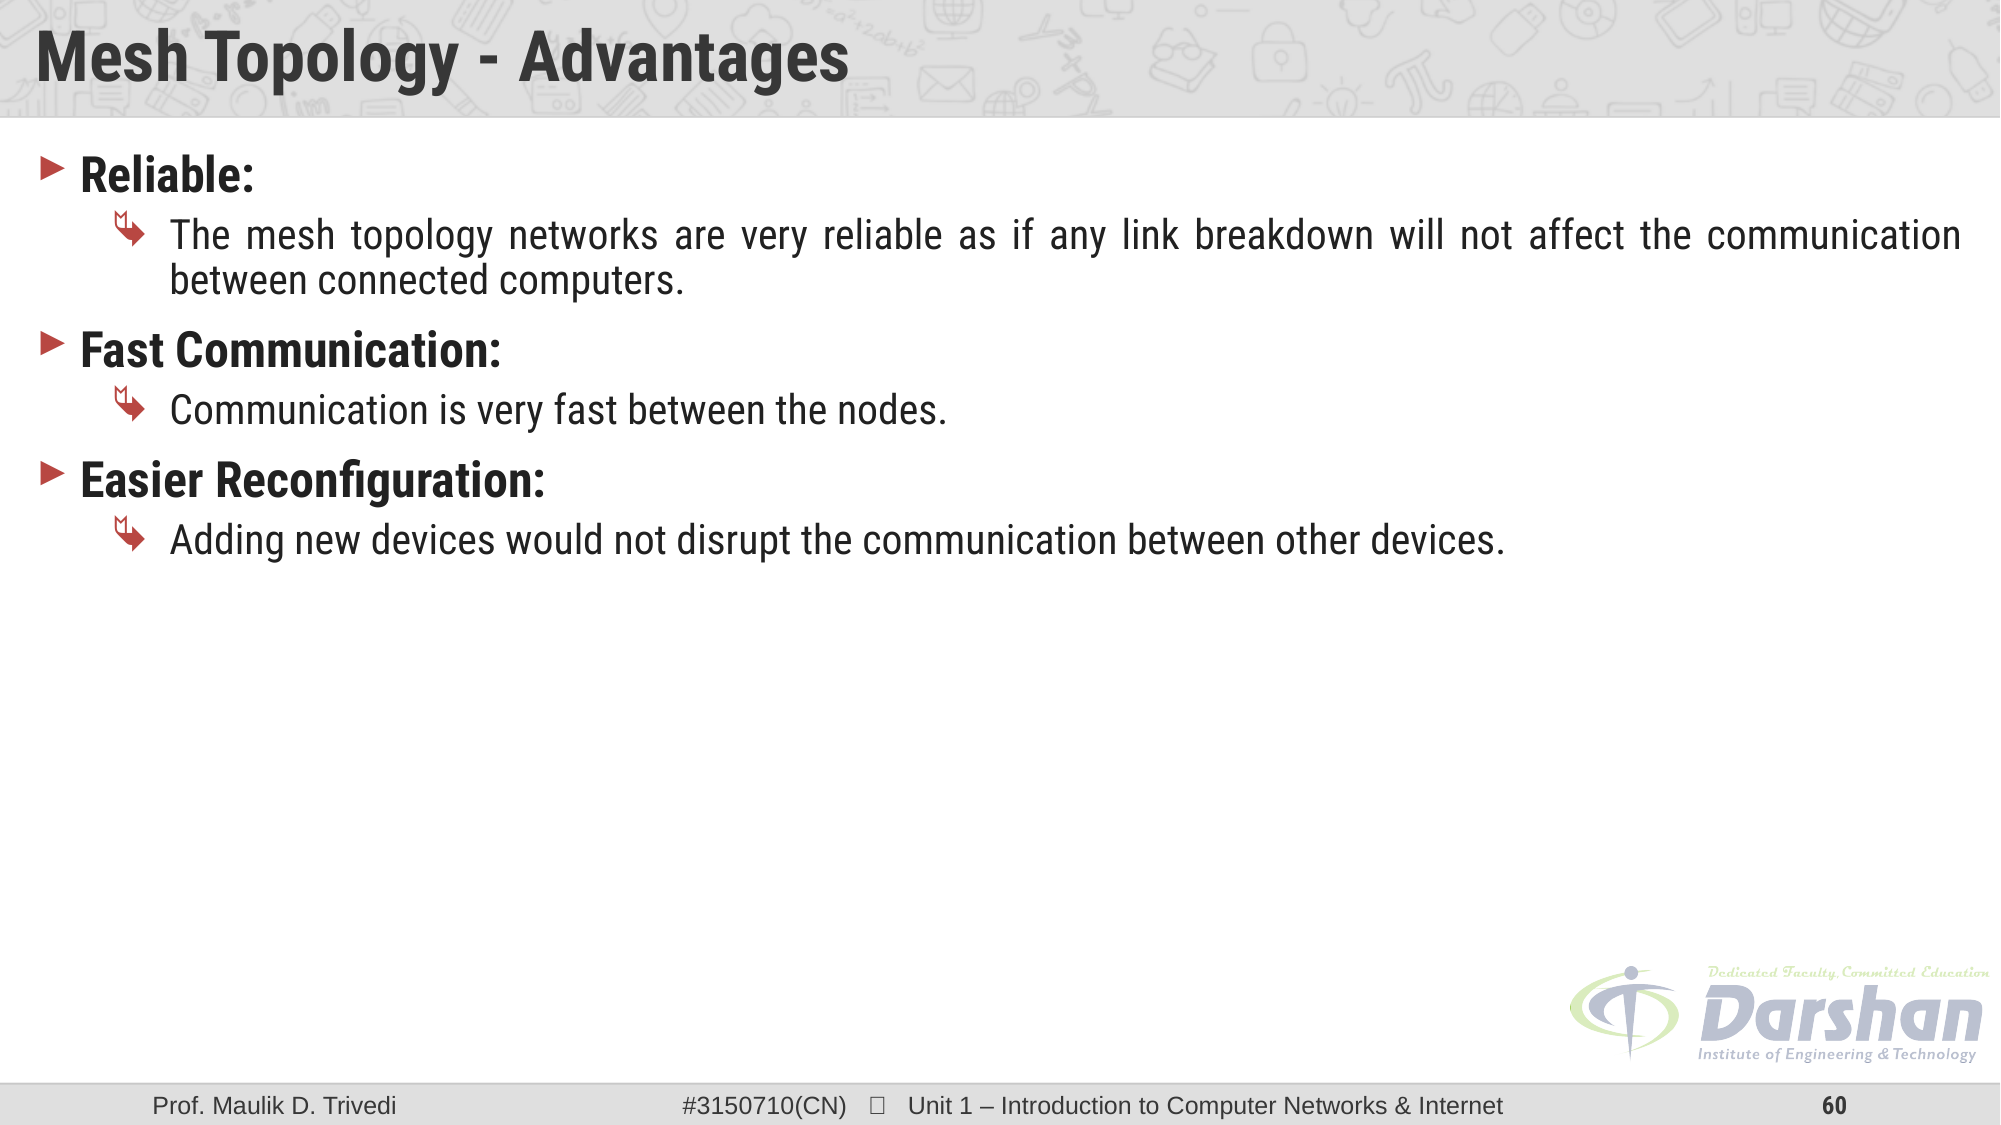

# Mesh Topology - Advantages
Reliable:
The mesh topology networks are very reliable as if any link breakdown will not affect the communication between connected computers.
Fast Communication:
Communication is very fast between the nodes.
Easier Reconfiguration:
Adding new devices would not disrupt the communication between other devices.